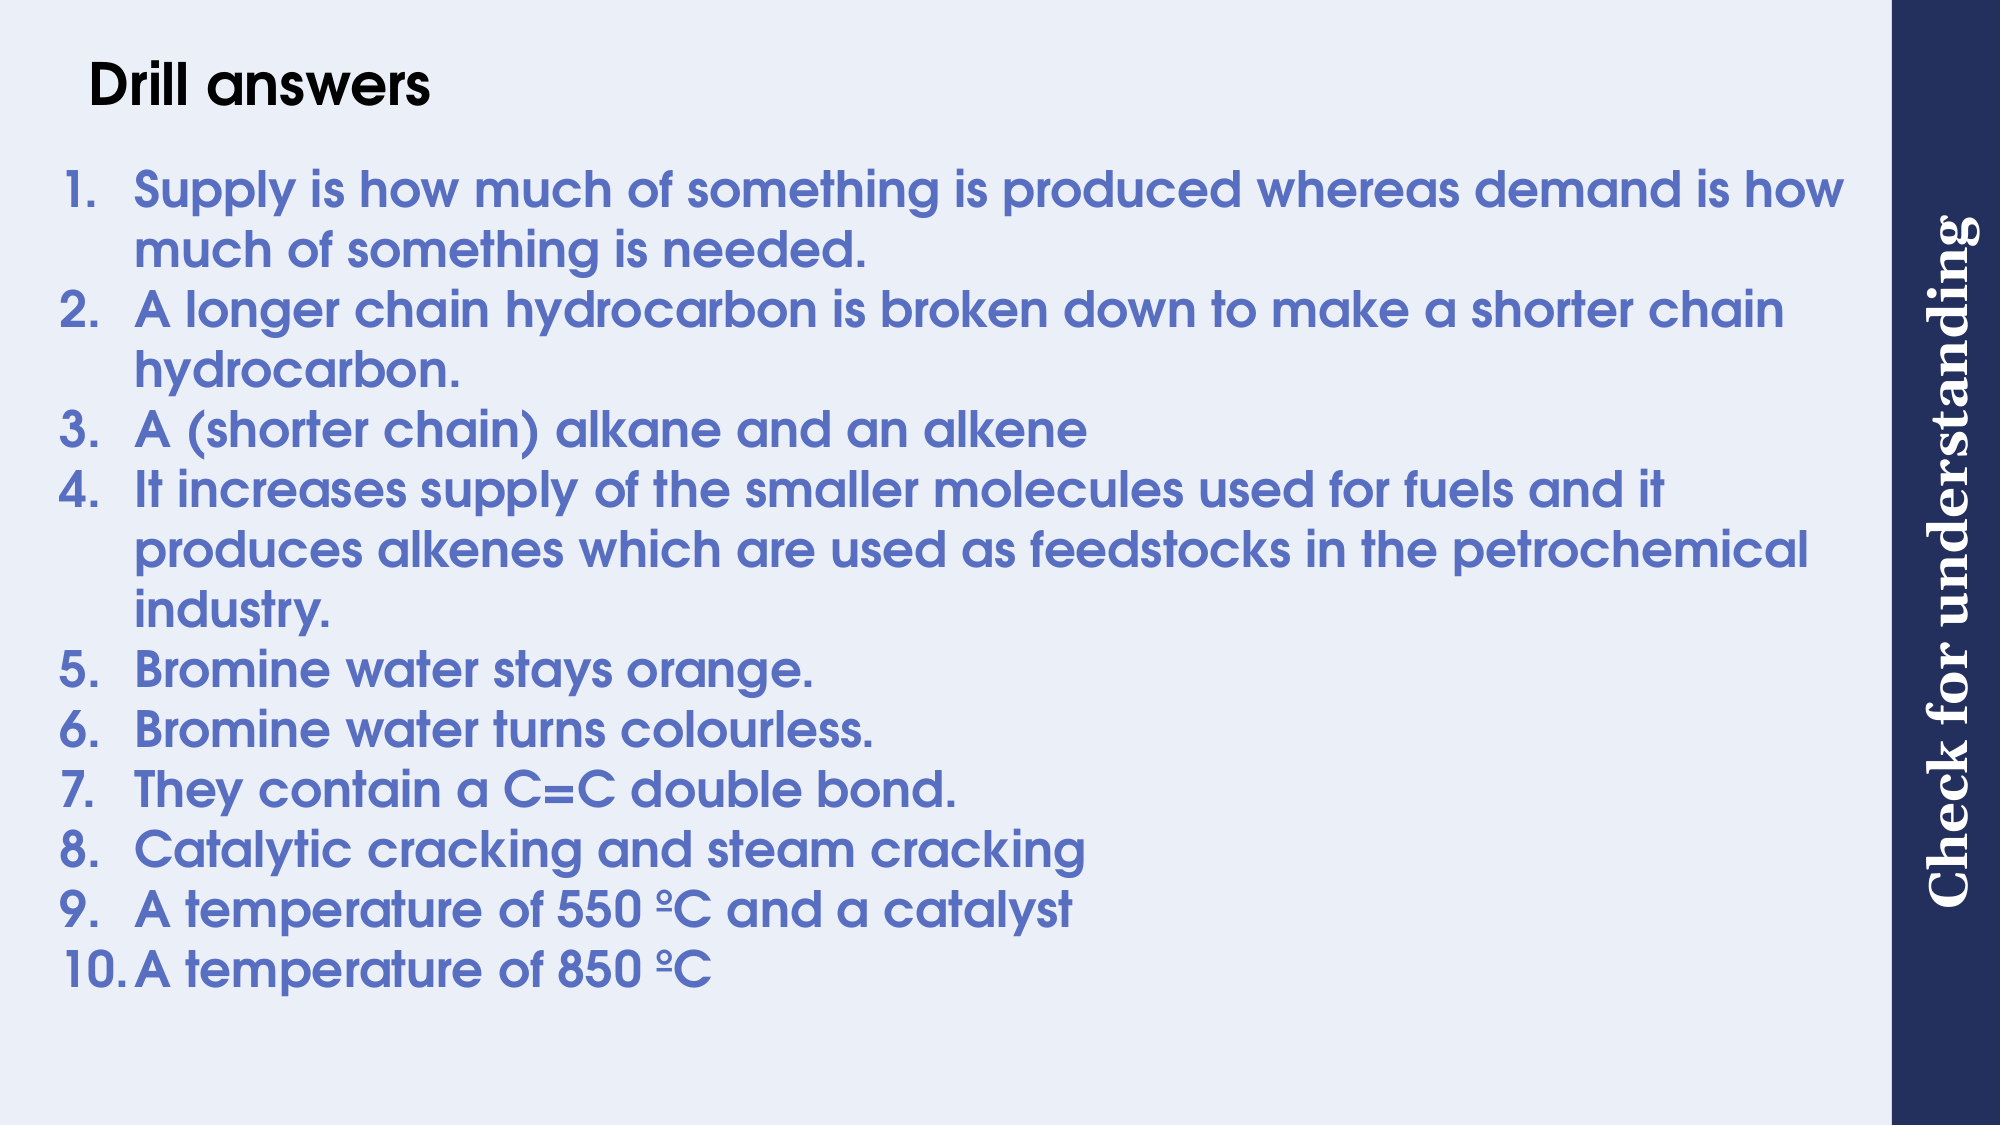

# Drill answers
Supply is how much of something is produced whereas demand is how much of something is needed.
A longer chain hydrocarbon is broken down to make a shorter chain hydrocarbon.
A (shorter chain) alkane and an alkene
It increases supply of the smaller molecules used for fuels and it produces alkenes which are used as feedstocks in the petrochemical industry.
Bromine water stays orange.
Bromine water turns colourless.
They contain a C=C double bond.
Catalytic cracking and steam cracking
A temperature of 550 ºC and a catalyst
A temperature of 850 ºC